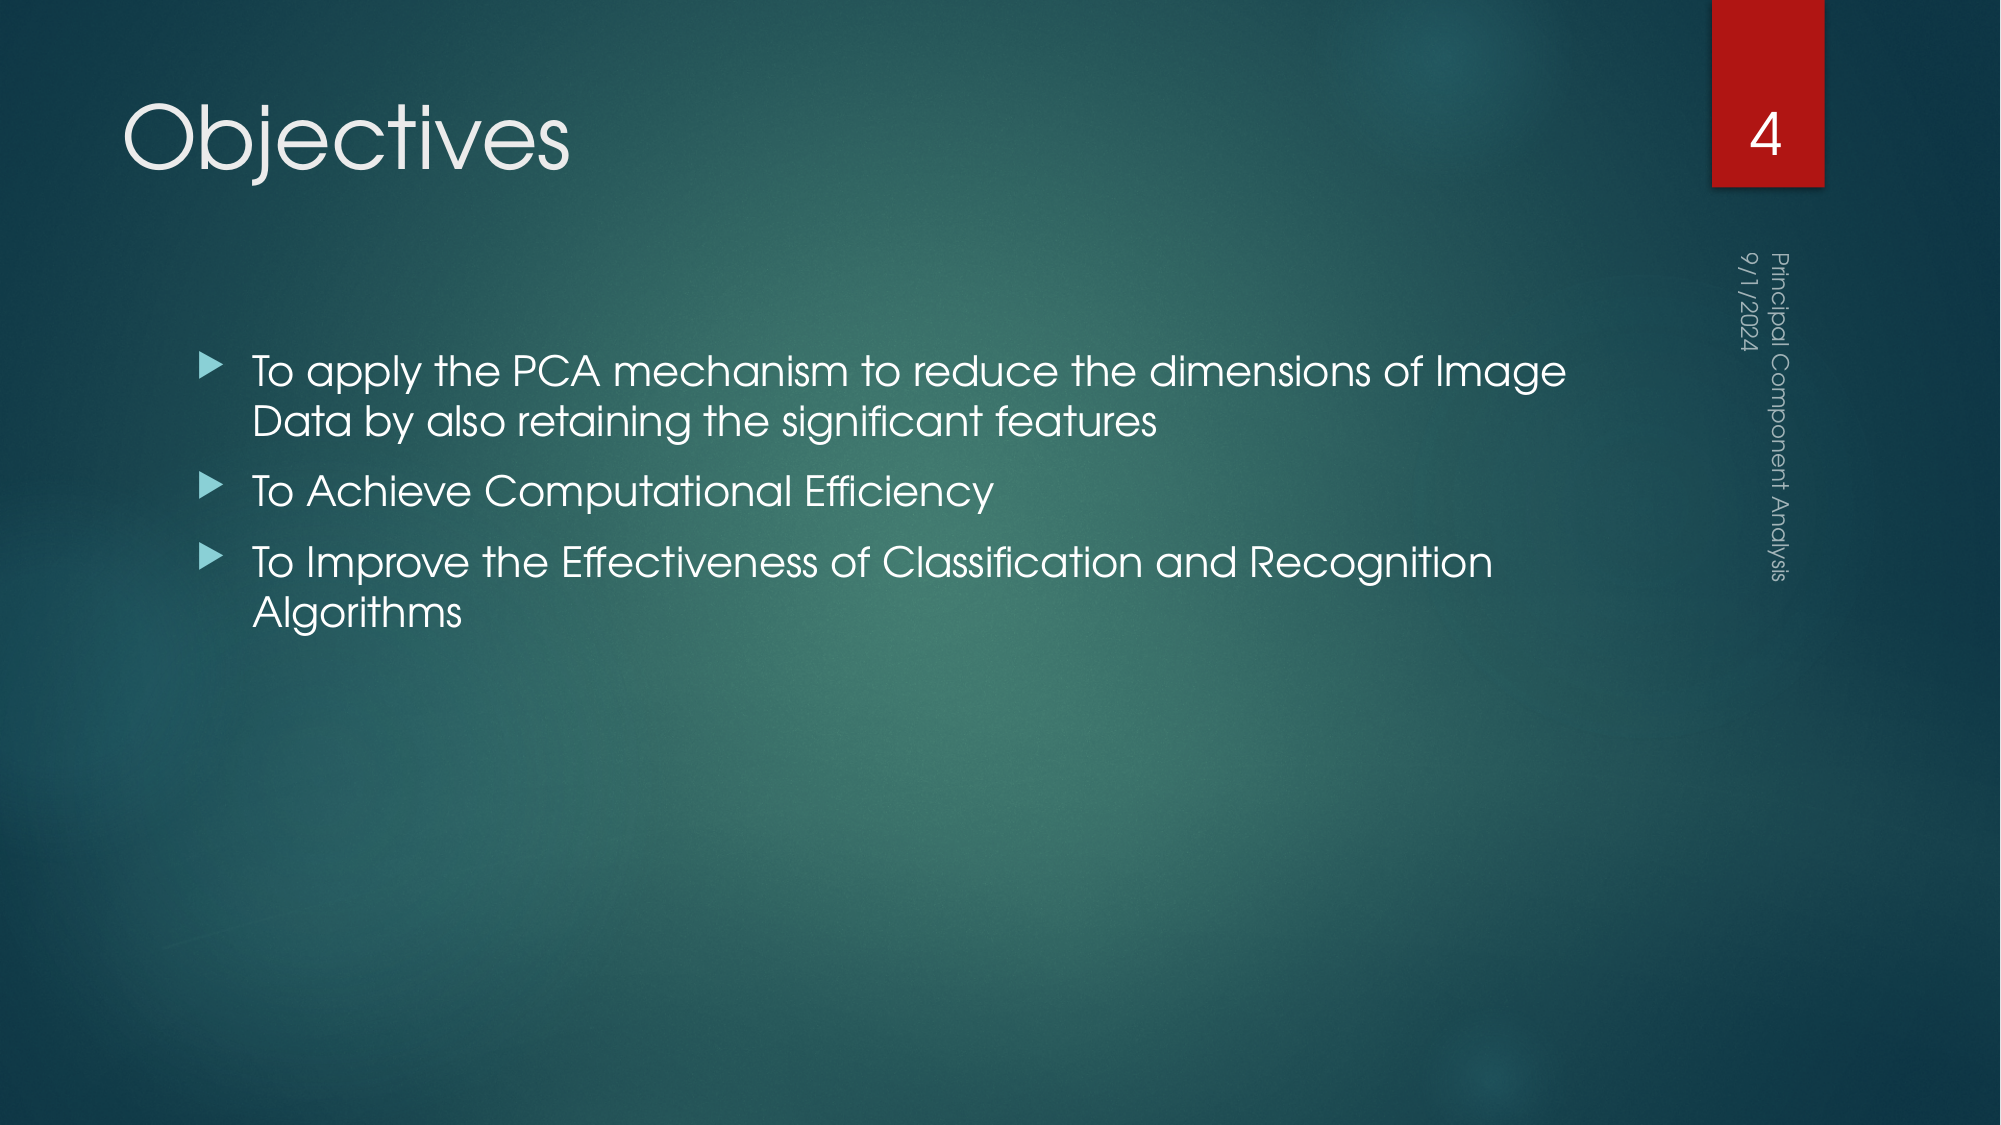

4
# Objectives
9/1/2024
To apply the PCA mechanism to reduce the dimensions of Image Data by also retaining the significant features
To Achieve Computational Efficiency
To Improve the Effectiveness of Classification and Recognition Algorithms
Principal Component Analysis